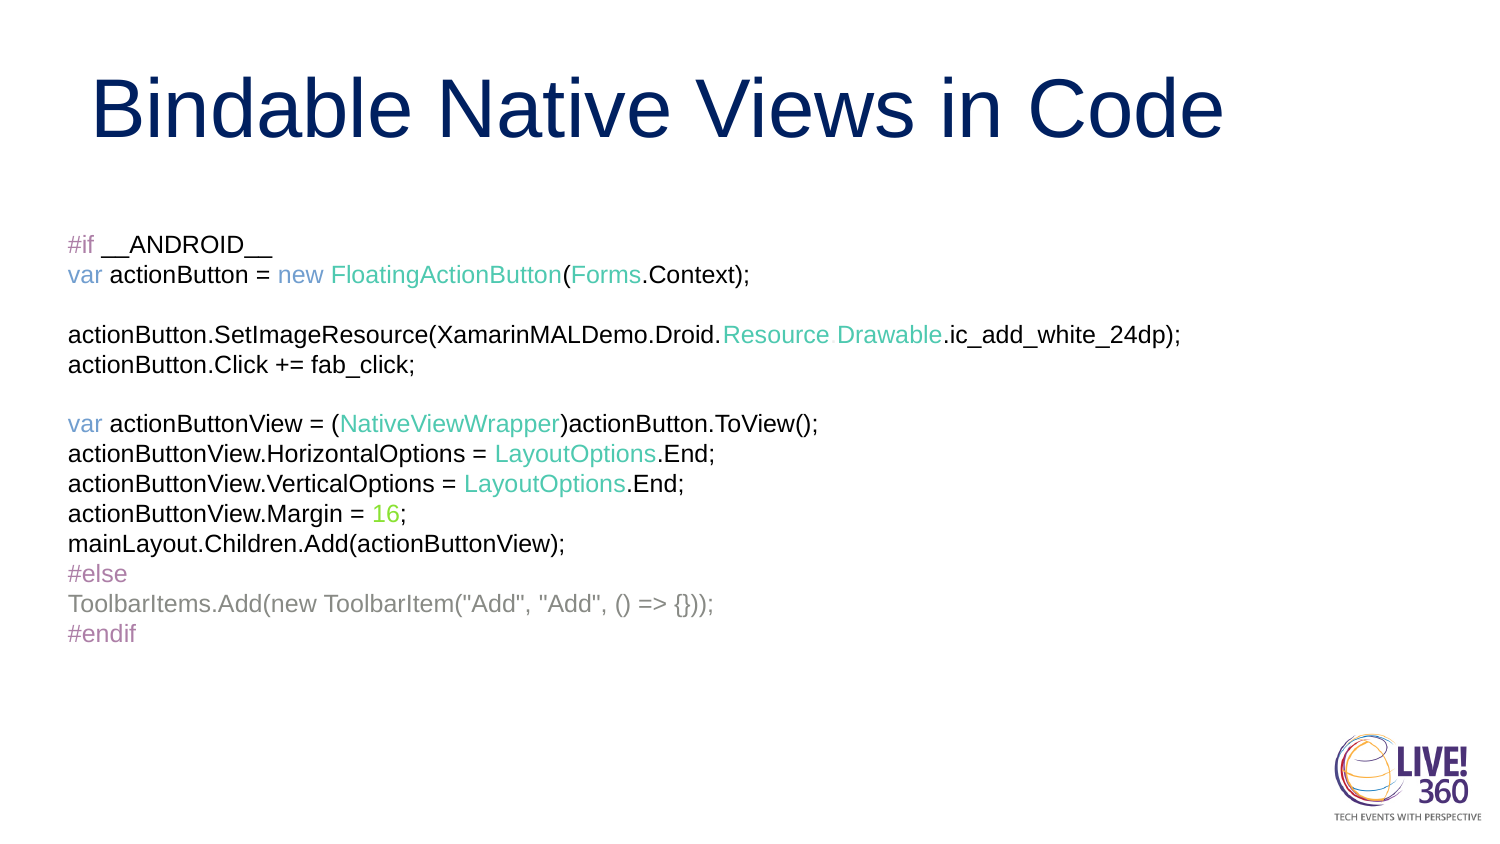

# Bindable Native Views in Code
#if __ANDROID__
var actionButton = new FloatingActionButton(Forms.Context);
actionButton.SetImageResource(XamarinMALDemo.Droid.Resource.Drawable.ic_add_white_24dp);
actionButton.Click += fab_click;
var actionButtonView = (NativeViewWrapper)actionButton.ToView();
actionButtonView.HorizontalOptions = LayoutOptions.End;
actionButtonView.VerticalOptions = LayoutOptions.End;
actionButtonView.Margin = 16;
mainLayout.Children.Add(actionButtonView);
#else
ToolbarItems.Add(new ToolbarItem("Add", "Add", () => {}));
#endif